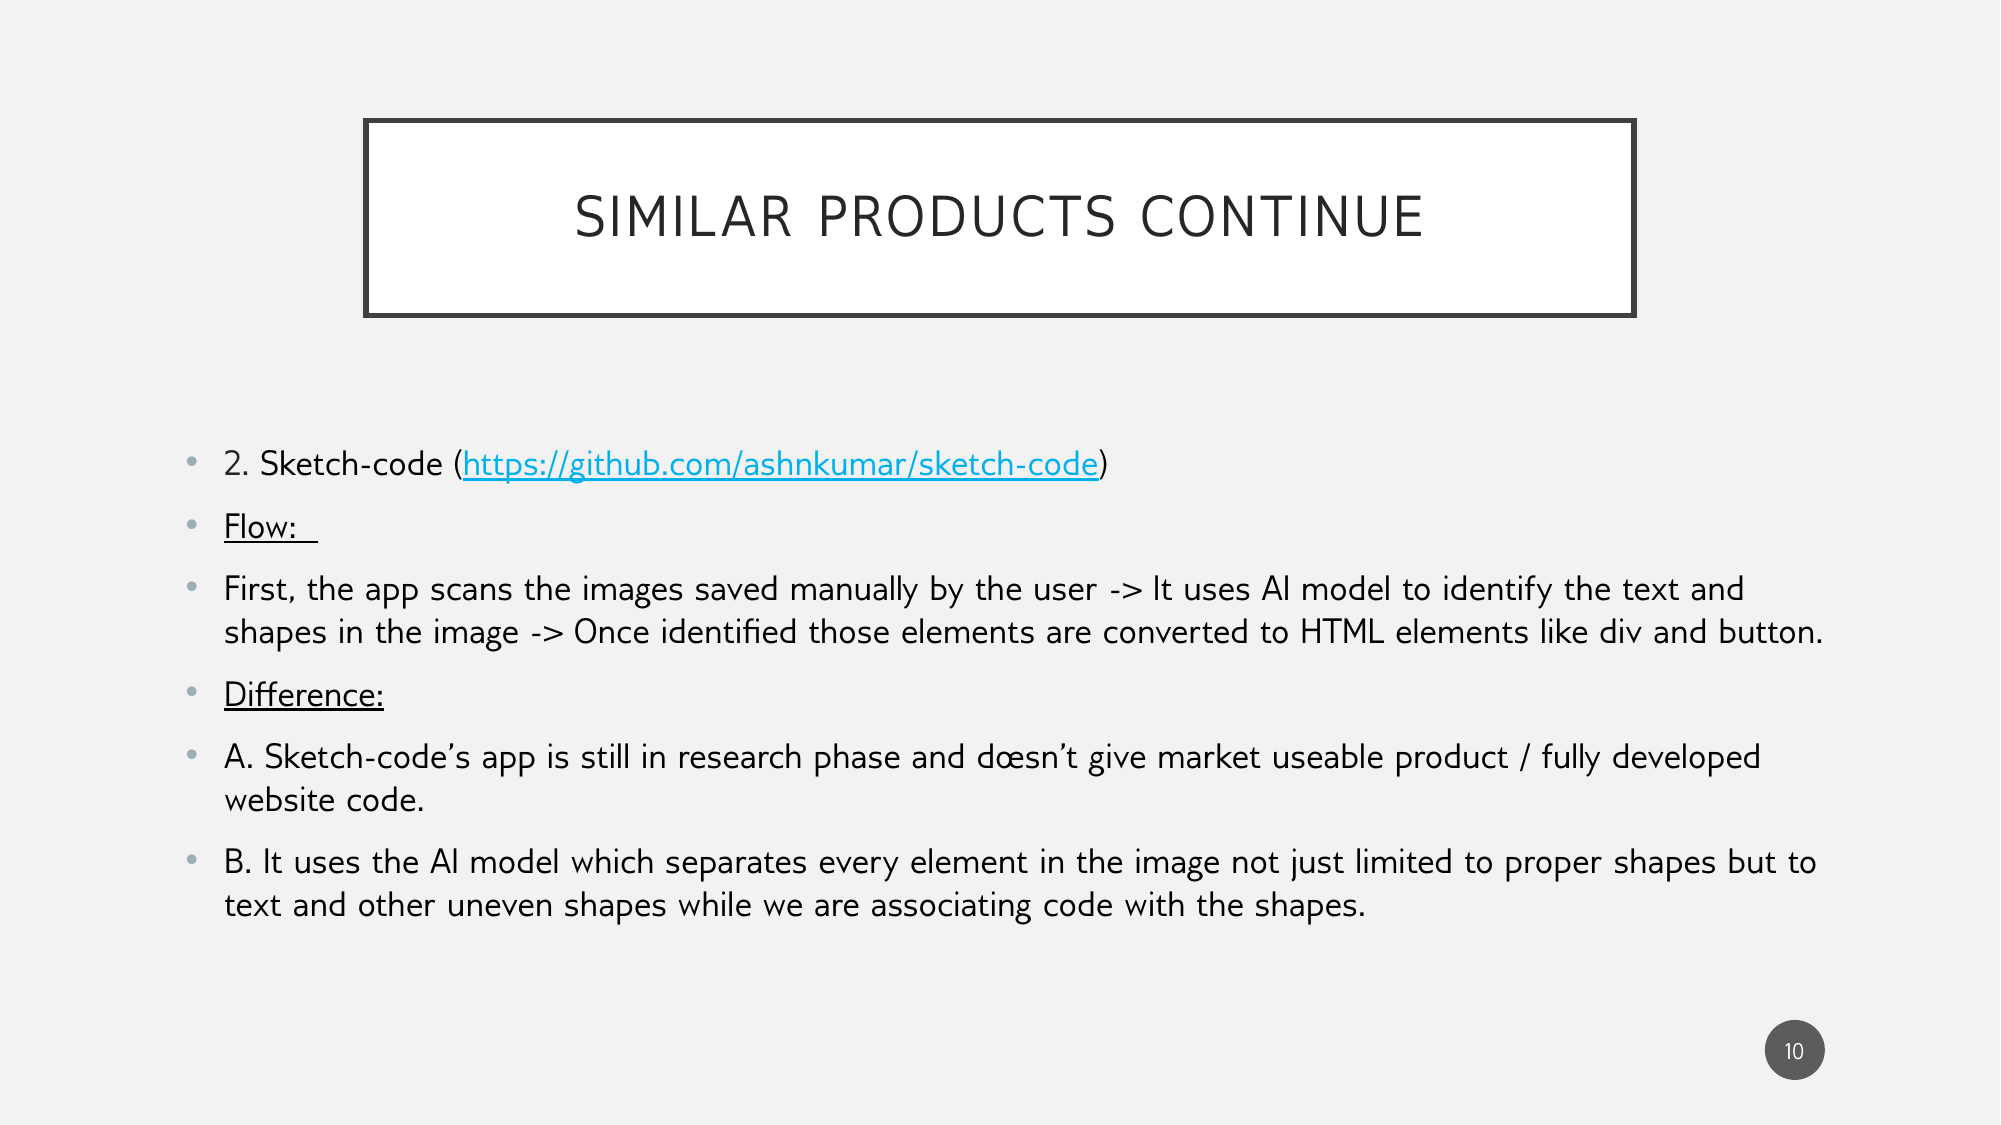

# Similar Products Continue
2. Sketch-code (https://github.com/ashnkumar/sketch-code)
Flow:
First, the app scans the images saved manually by the user -> It uses AI model to identify the text and shapes in the image -> Once identified those elements are converted to HTML elements like div and button.
Difference:
A. Sketch-code’s app is still in research phase and doesn’t give market useable product / fully developed website code.
B. It uses the AI model which separates every element in the image not just limited to proper shapes but to text and other uneven shapes while we are associating code with the shapes.
10